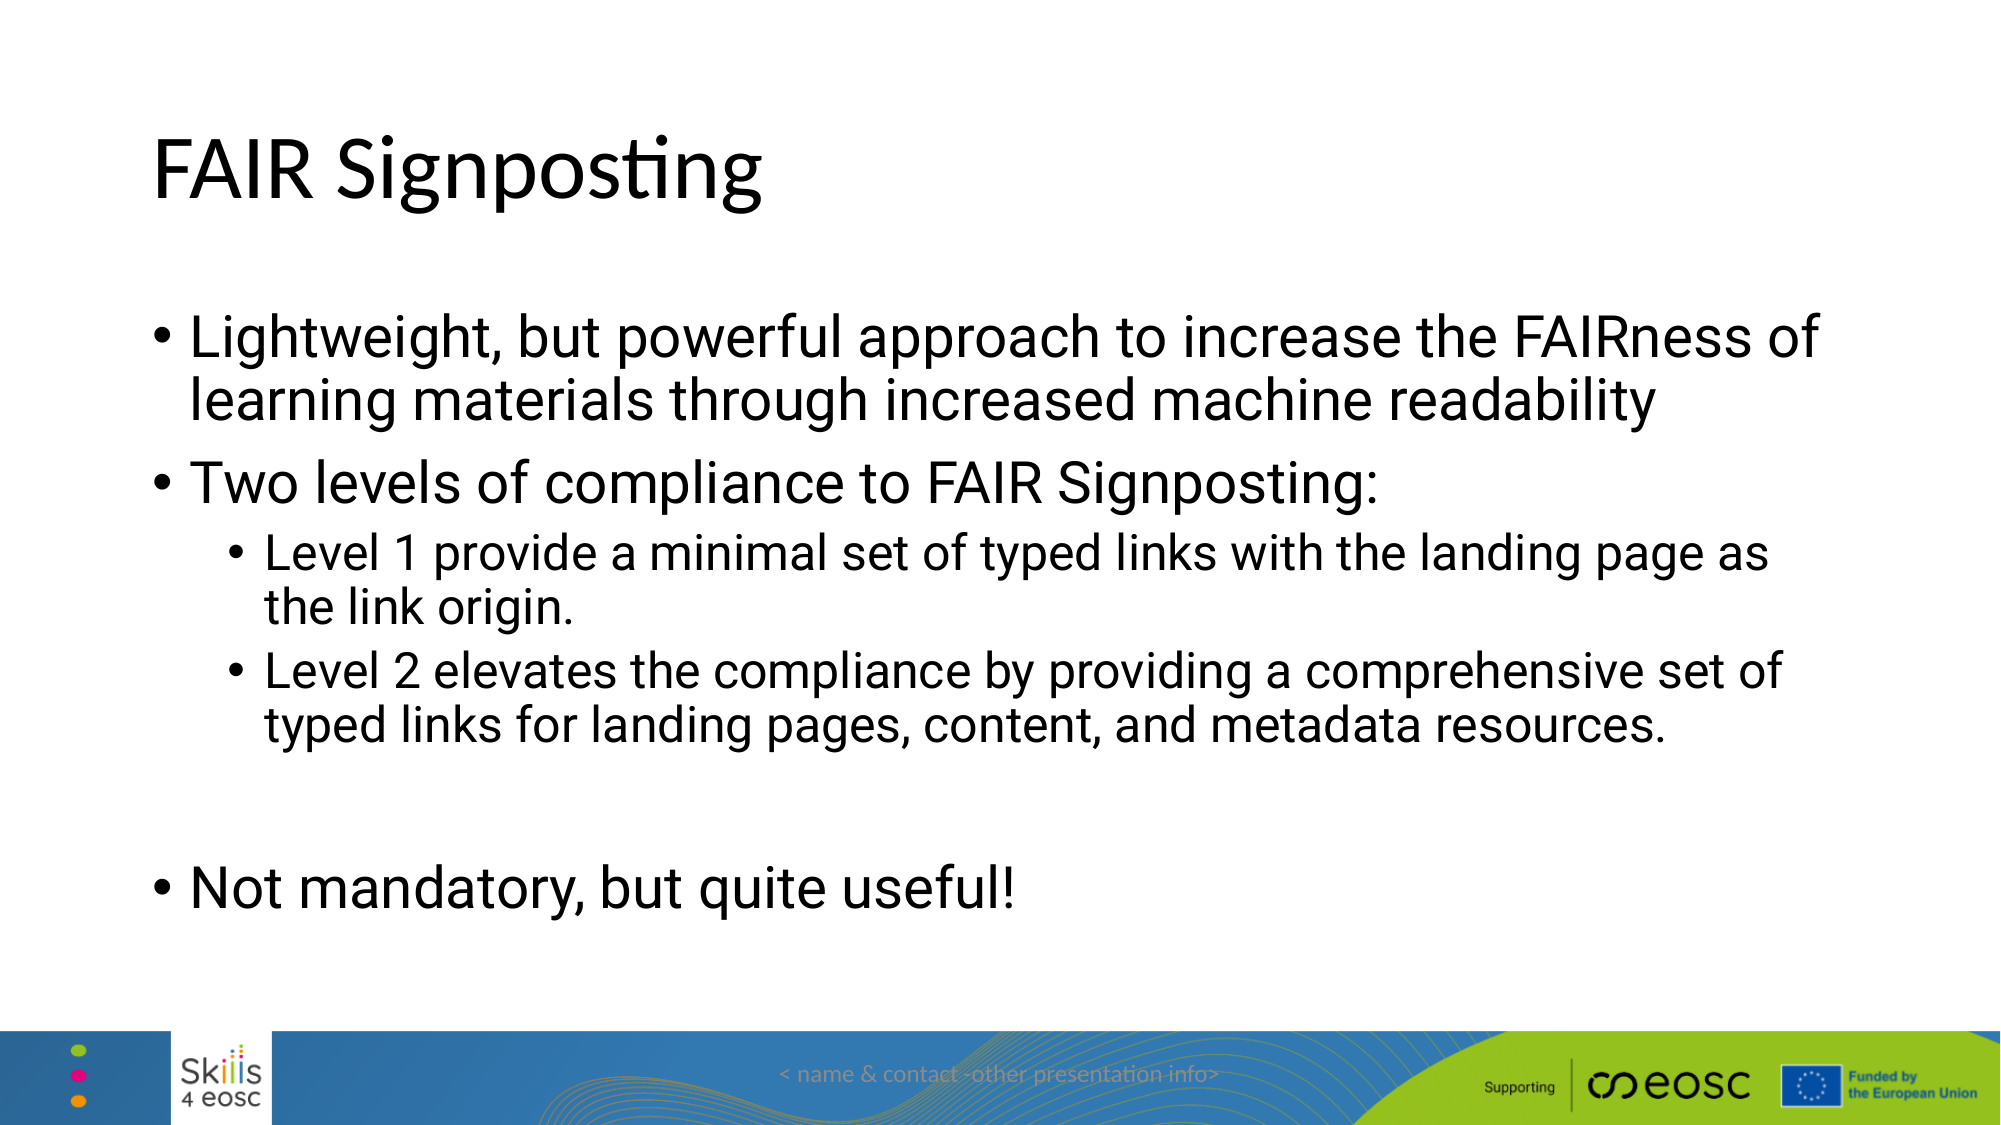

# FAIR Signposting
Lightweight, but powerful approach to increase the FAIRness of learning materials through increased machine readability
Two levels of compliance to FAIR Signposting:
Level 1 provide a minimal set of typed links with the landing page as the link origin.
Level 2 elevates the compliance by providing a comprehensive set of typed links for landing pages, content, and metadata resources.

Not mandatory, but quite useful!

< name & contact -other presentation info>